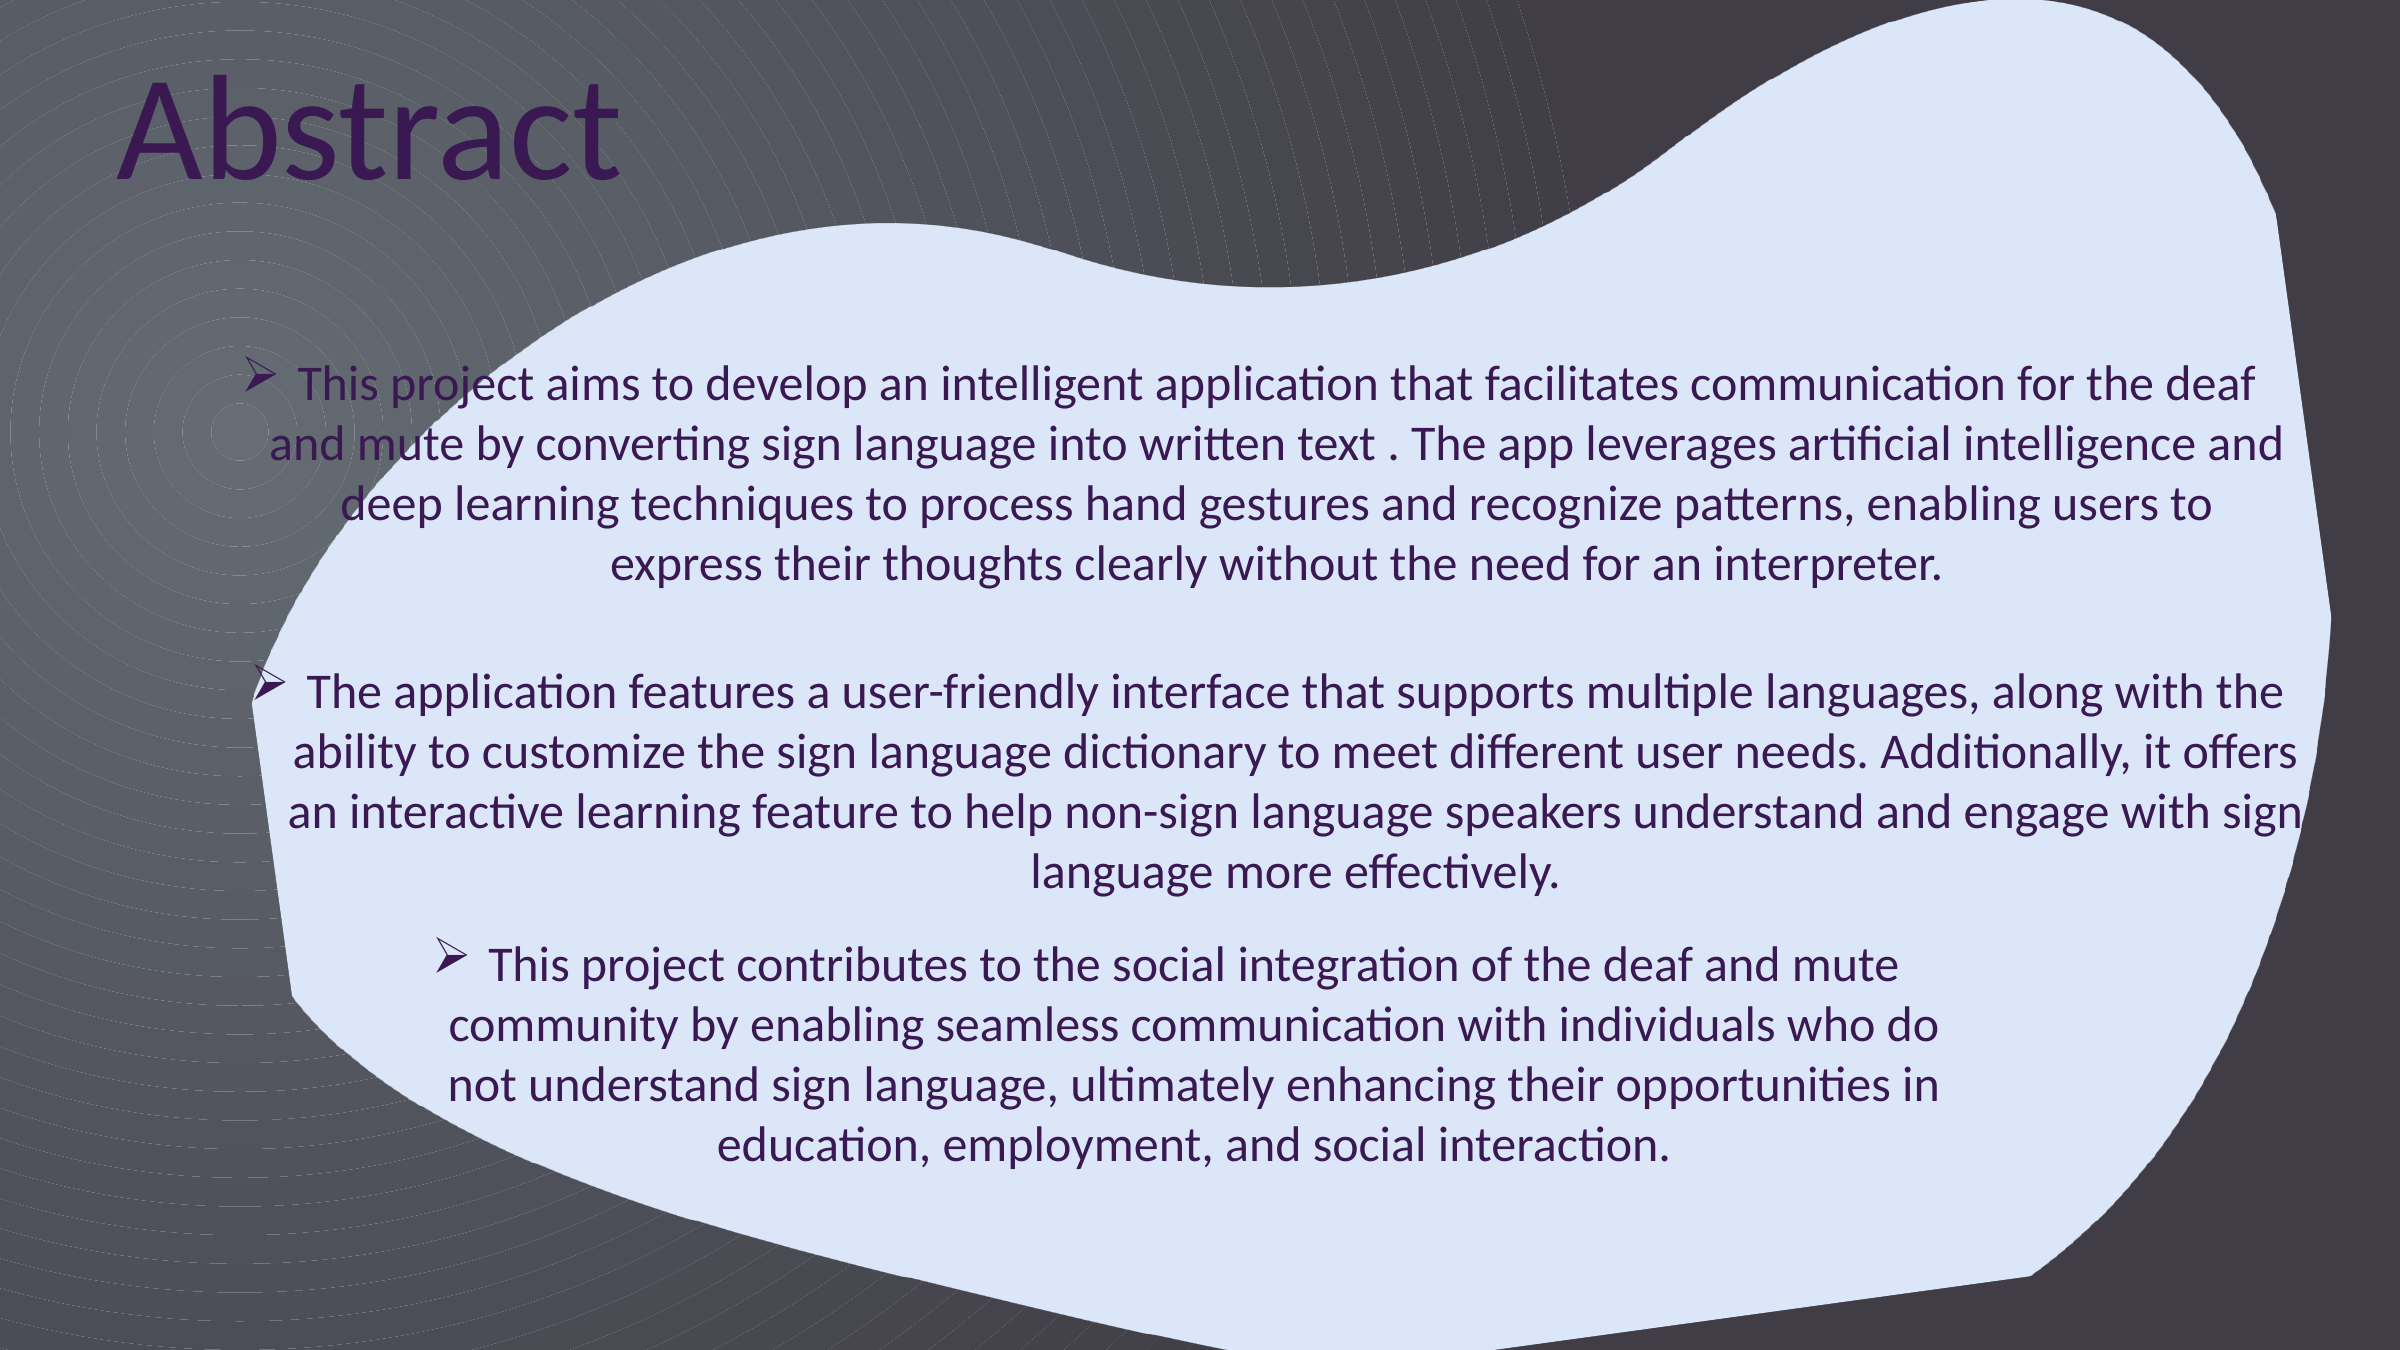

Abstract

This project aims to develop an intelligent application that facilitates communication for the deaf and mute by converting sign language into written text . The app leverages artificial intelligence and deep learning techniques to process hand gestures and recognize patterns, enabling users to express their thoughts clearly without the need for an interpreter.
The application features a user-friendly interface that supports multiple languages, along with the ability to customize the sign language dictionary to meet different user needs. Additionally, it offers an interactive learning feature to help non-sign language speakers understand and engage with sign language more effectively.
This project contributes to the social integration of the deaf and mute community by enabling seamless communication with individuals who do not understand sign language, ultimately enhancing their opportunities in education, employment, and social interaction.